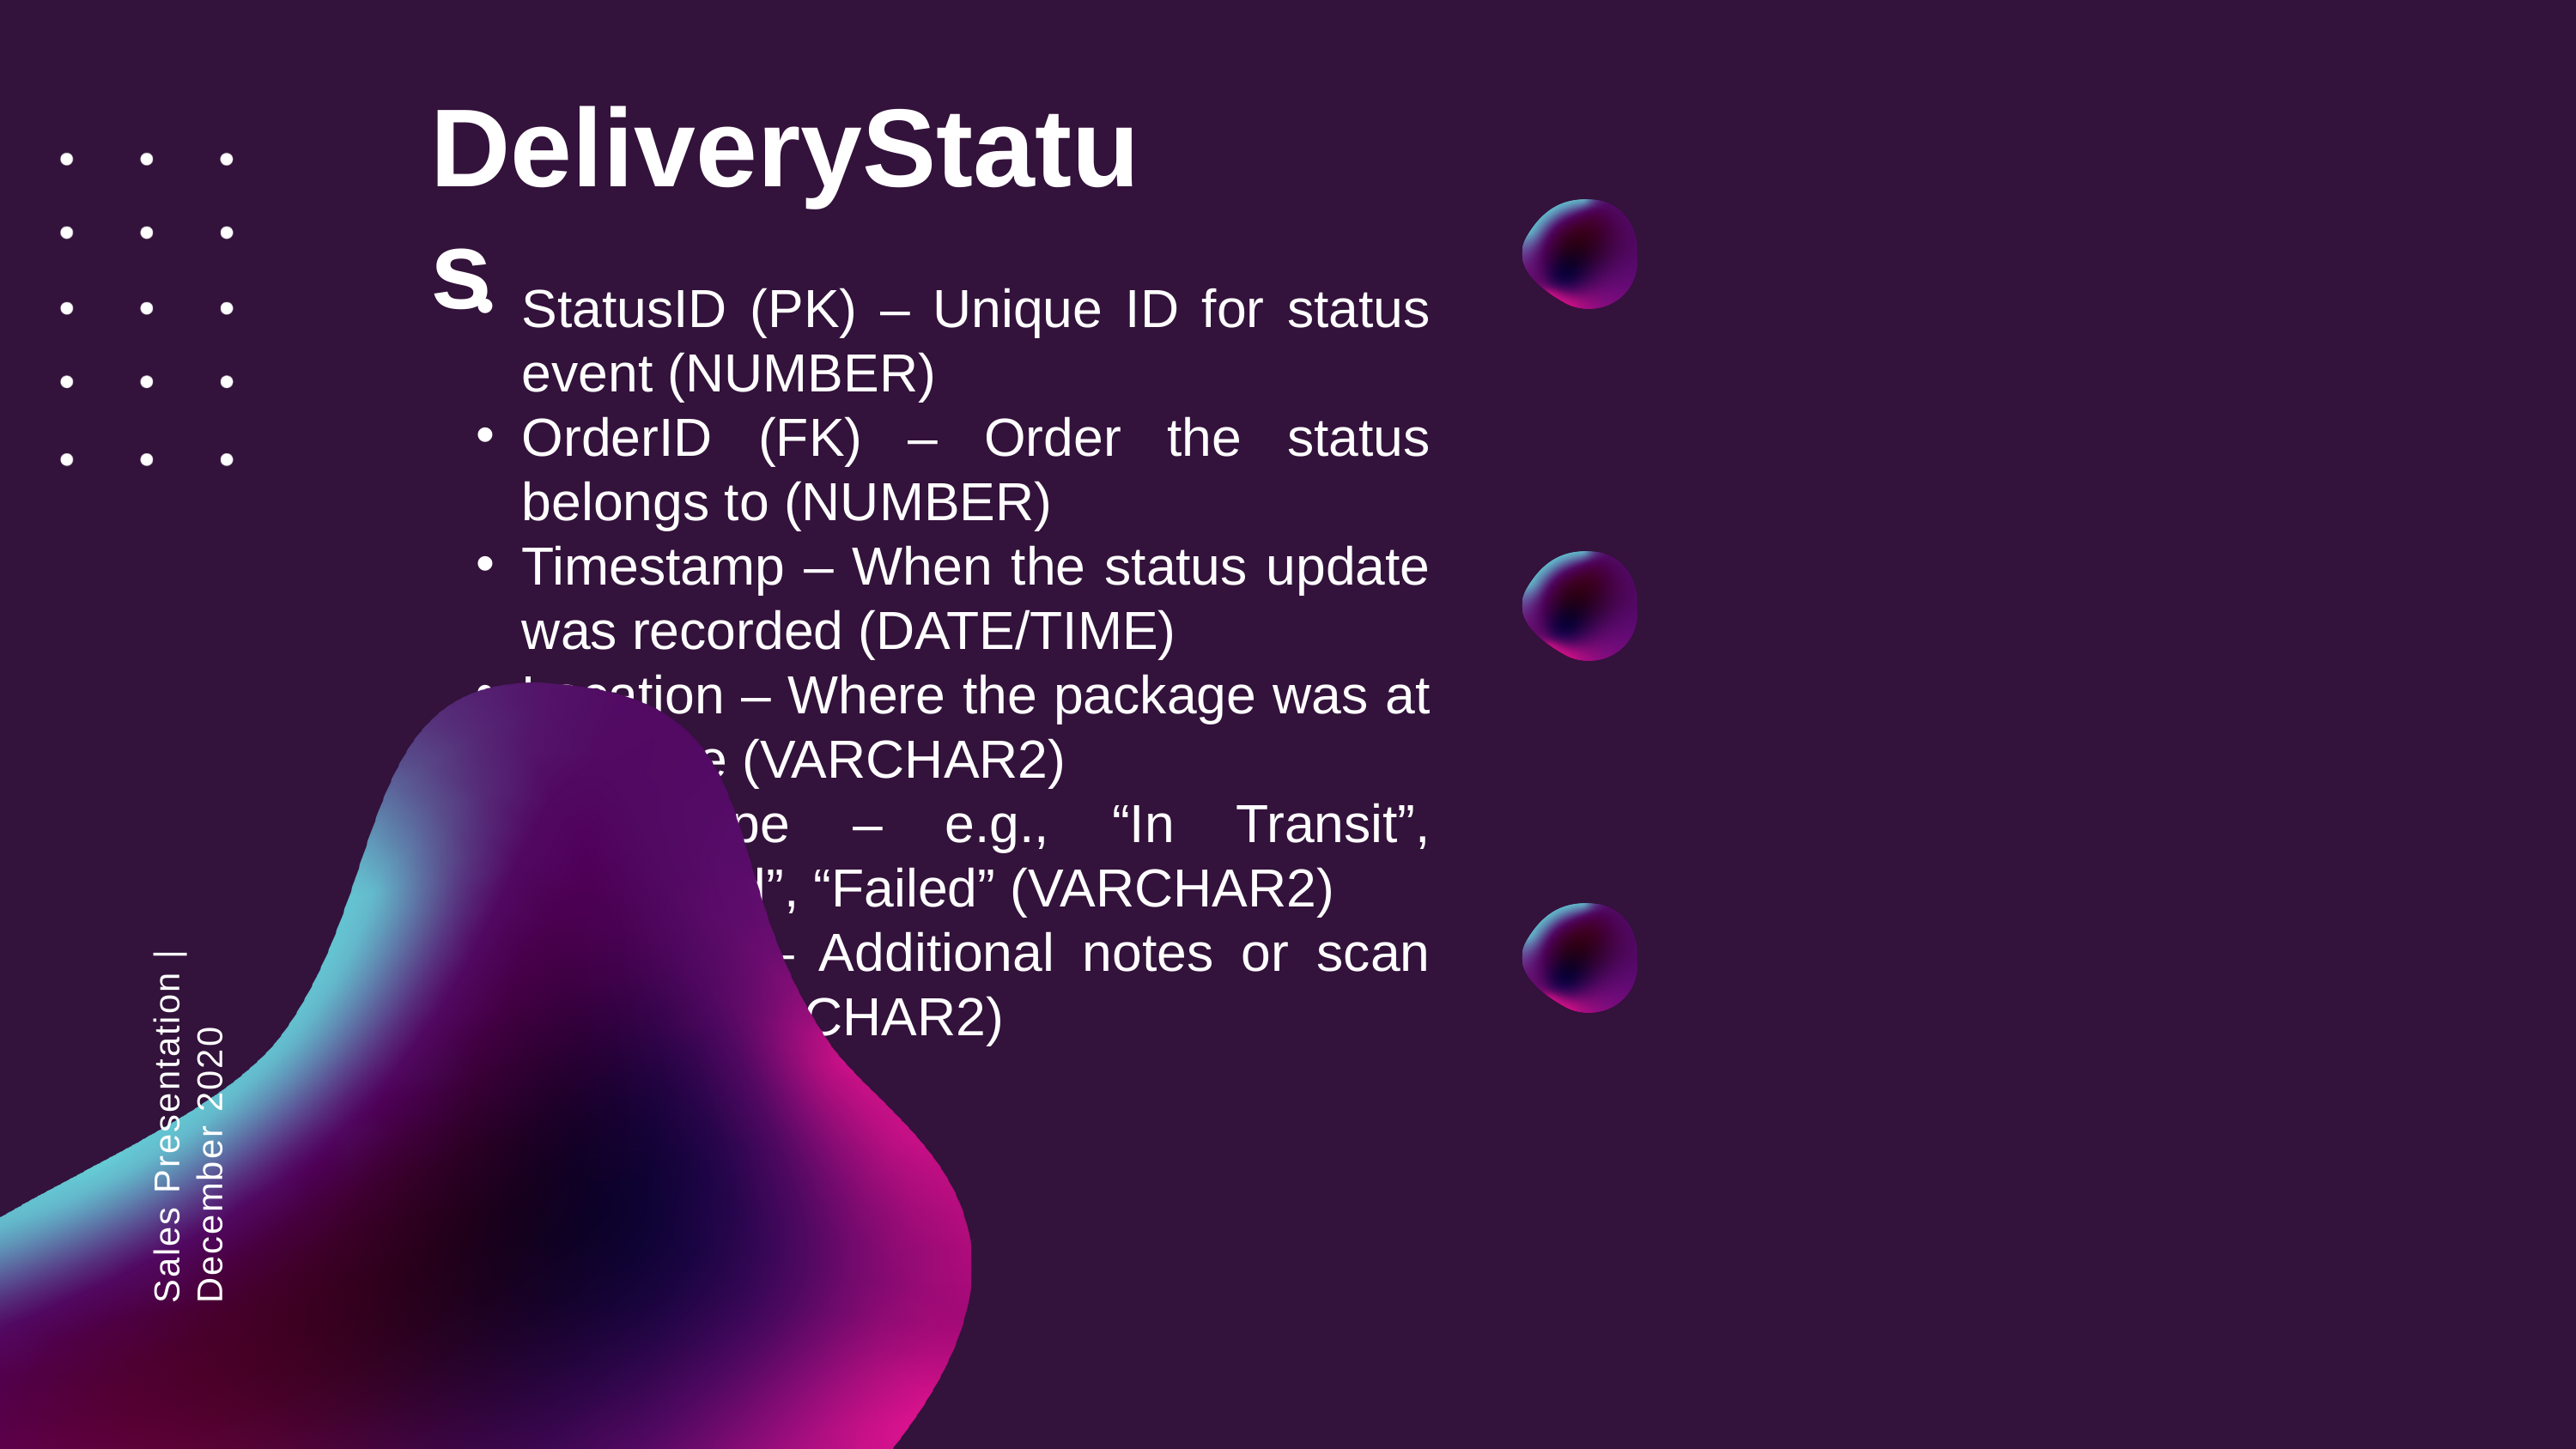

DeliveryStatus

StatusID (PK) – Unique ID for status event (NUMBER)
OrderID (FK) – Order the status belongs to (NUMBER)
Timestamp – When the status update was recorded (DATE/TIME)
Location – Where the package was at that time (VARCHAR2)
StatusType – e.g., “In Transit”, “Delivered”, “Failed” (VARCHAR2)
Remarks – Additional notes or scan codes (VARCHAR2)

Sales Presentation | December 2020